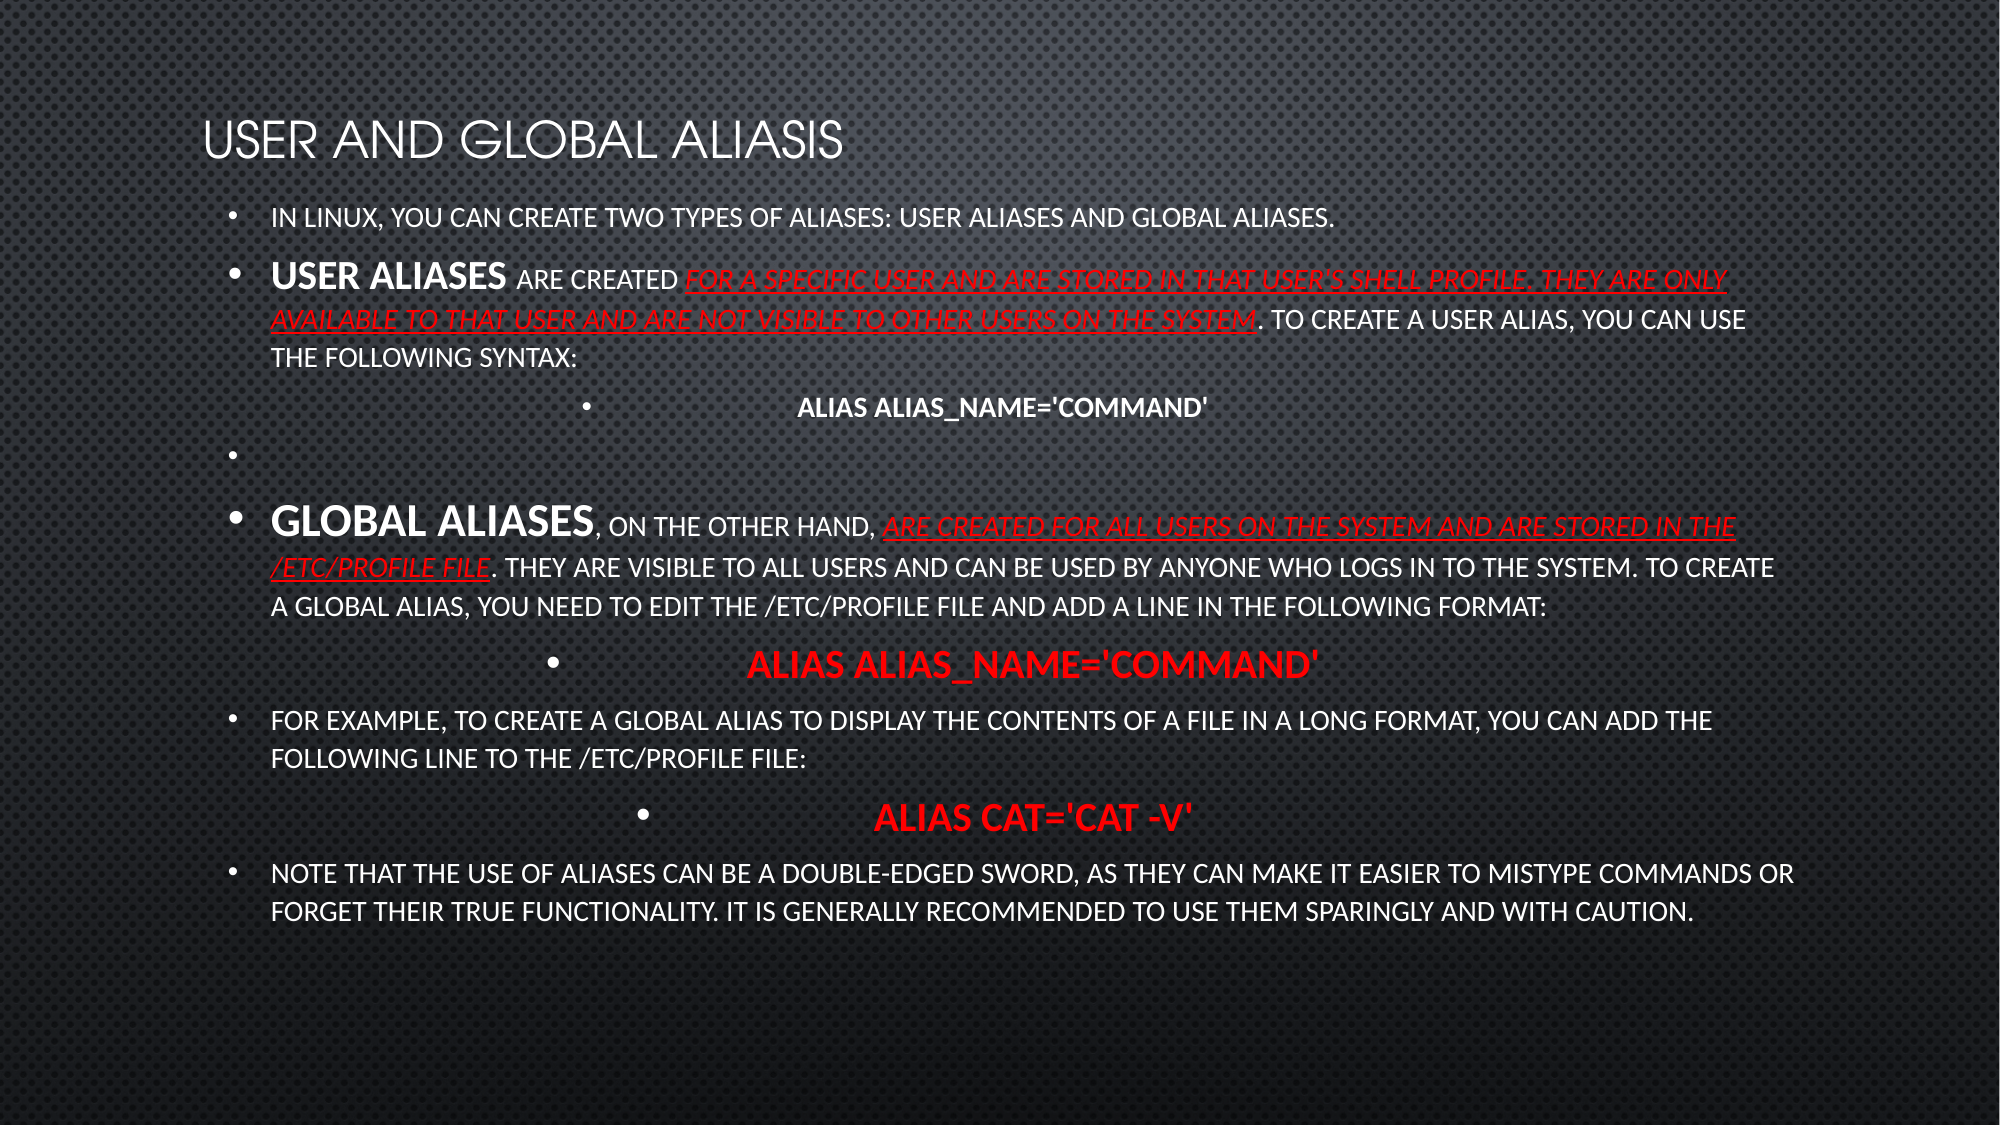

# USER AND GLOBAL ALIASIS
In Linux, you can create two types of aliases: user aliases and global aliases.
User aliases are created for a specific user and are stored in that user's shell profile. They are only available to that user and are not visible to other users on the system. To create a user alias, you can use the following syntax:
alias alias_name='command'

Global aliases, on the other hand, are created for all users on the system and are stored in the /etc/profile file. They are visible to all users and can be used by anyone who logs in to the system. To create a global alias, you need to edit the /etc/profile file and add a line in the following format:
alias alias_name='command'
For example, to create a global alias to display the contents of a file in a long format, you can add the following line to the /etc/profile file:
alias cat='cat -v'
Note that the use of aliases can be a double-edged sword, as they can make it easier to mistype commands or forget their true functionality. It is generally recommended to use them sparingly and with caution.